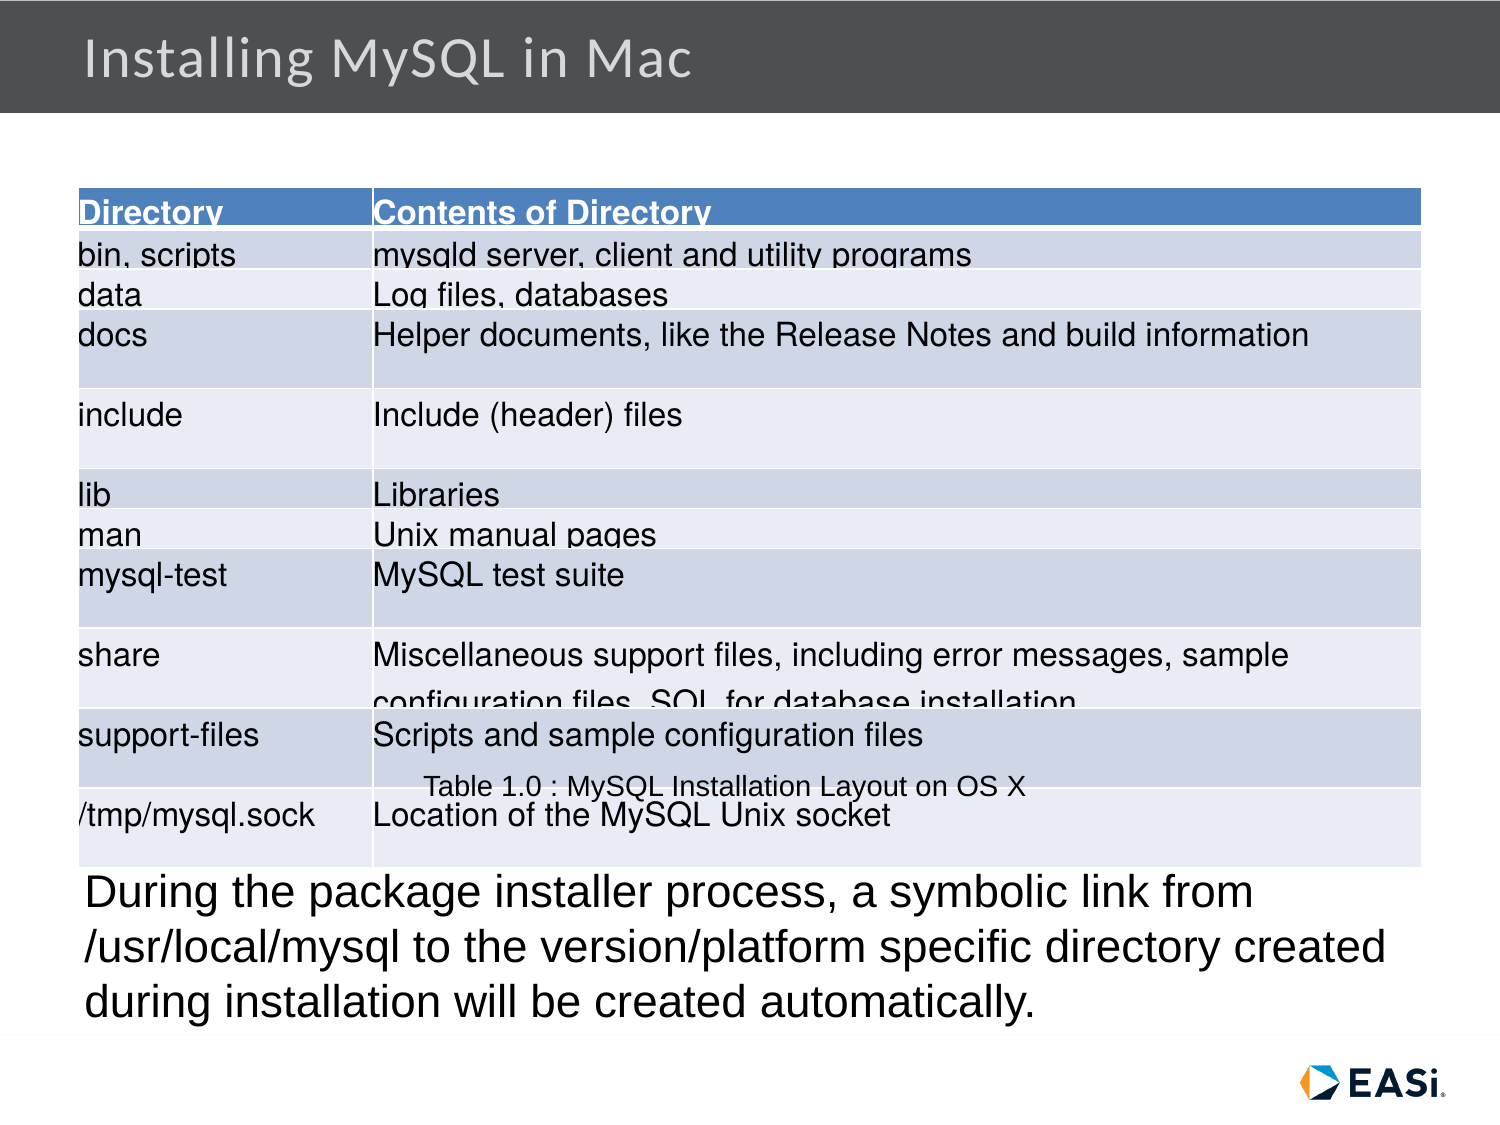

# Installing MySQL in Mac
| Directory | Contents of Directory |
| --- | --- |
| bin, scripts | mysqld server, client and utility programs |
| data | Log files, databases |
| docs | Helper documents, like the Release Notes and build information |
| include | Include (header) files |
| lib | Libraries |
| man | Unix manual pages |
| mysql-test | MySQL test suite |
| share | Miscellaneous support files, including error messages, sample configuration files, SQL for database installation |
| support-files | Scripts and sample configuration files |
| /tmp/mysql.sock | Location of the MySQL Unix socket |
Table 1.0 : MySQL Installation Layout on OS X
During the package installer process, a symbolic link from /usr/local/mysql to the version/platform specific directory created during installation will be created automatically.
2
14